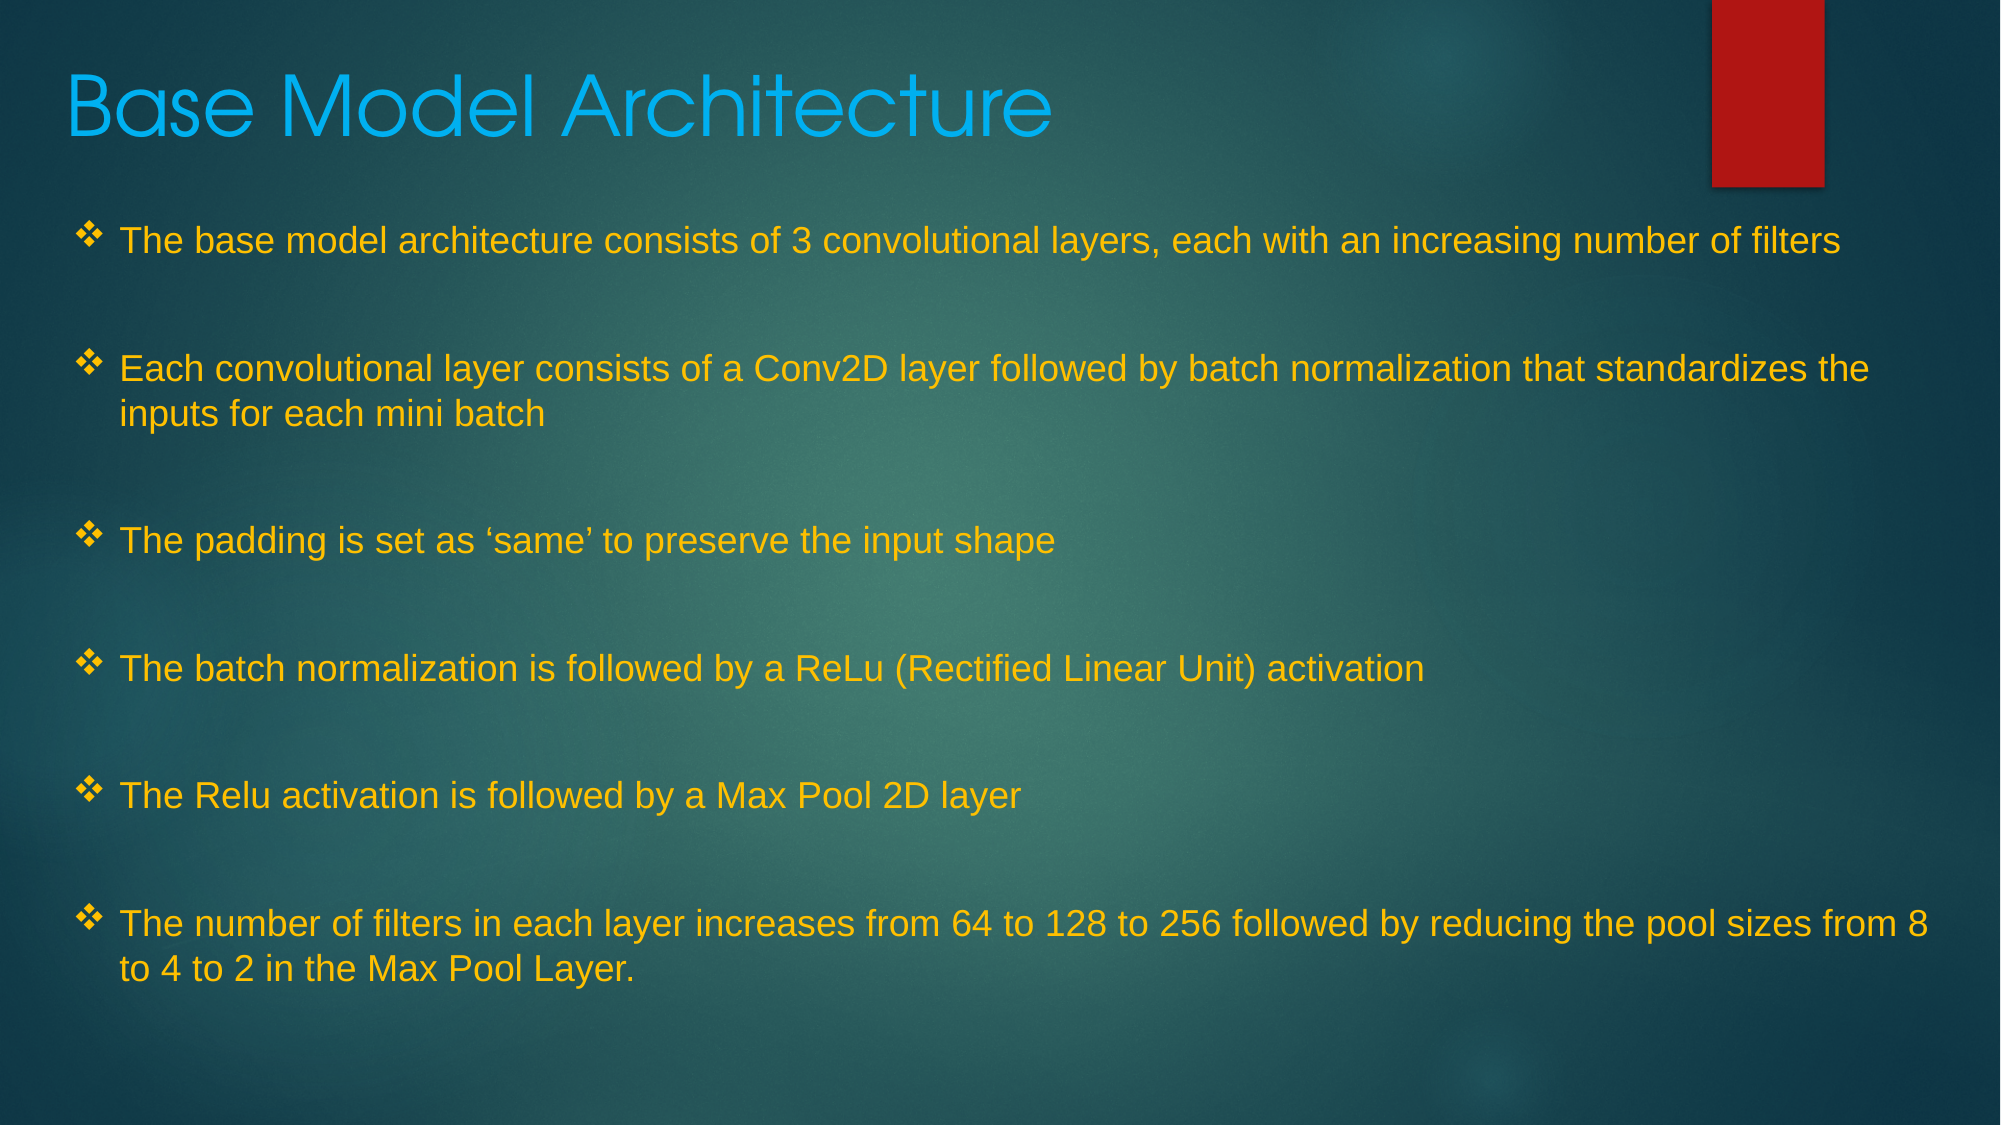

# Base Model Architecture
The base model architecture consists of 3 convolutional layers, each with an increasing number of filters

Each convolutional layer consists of a Conv2D layer followed by batch normalization that standardizes the inputs for each mini batch

The padding is set as ‘same’ to preserve the input shape

The batch normalization is followed by a ReLu (Rectified Linear Unit) activation

The Relu activation is followed by a Max Pool 2D layer

The number of filters in each layer increases from 64 to 128 to 256 followed by reducing the pool sizes from 8 to 4 to 2 in the Max Pool Layer.